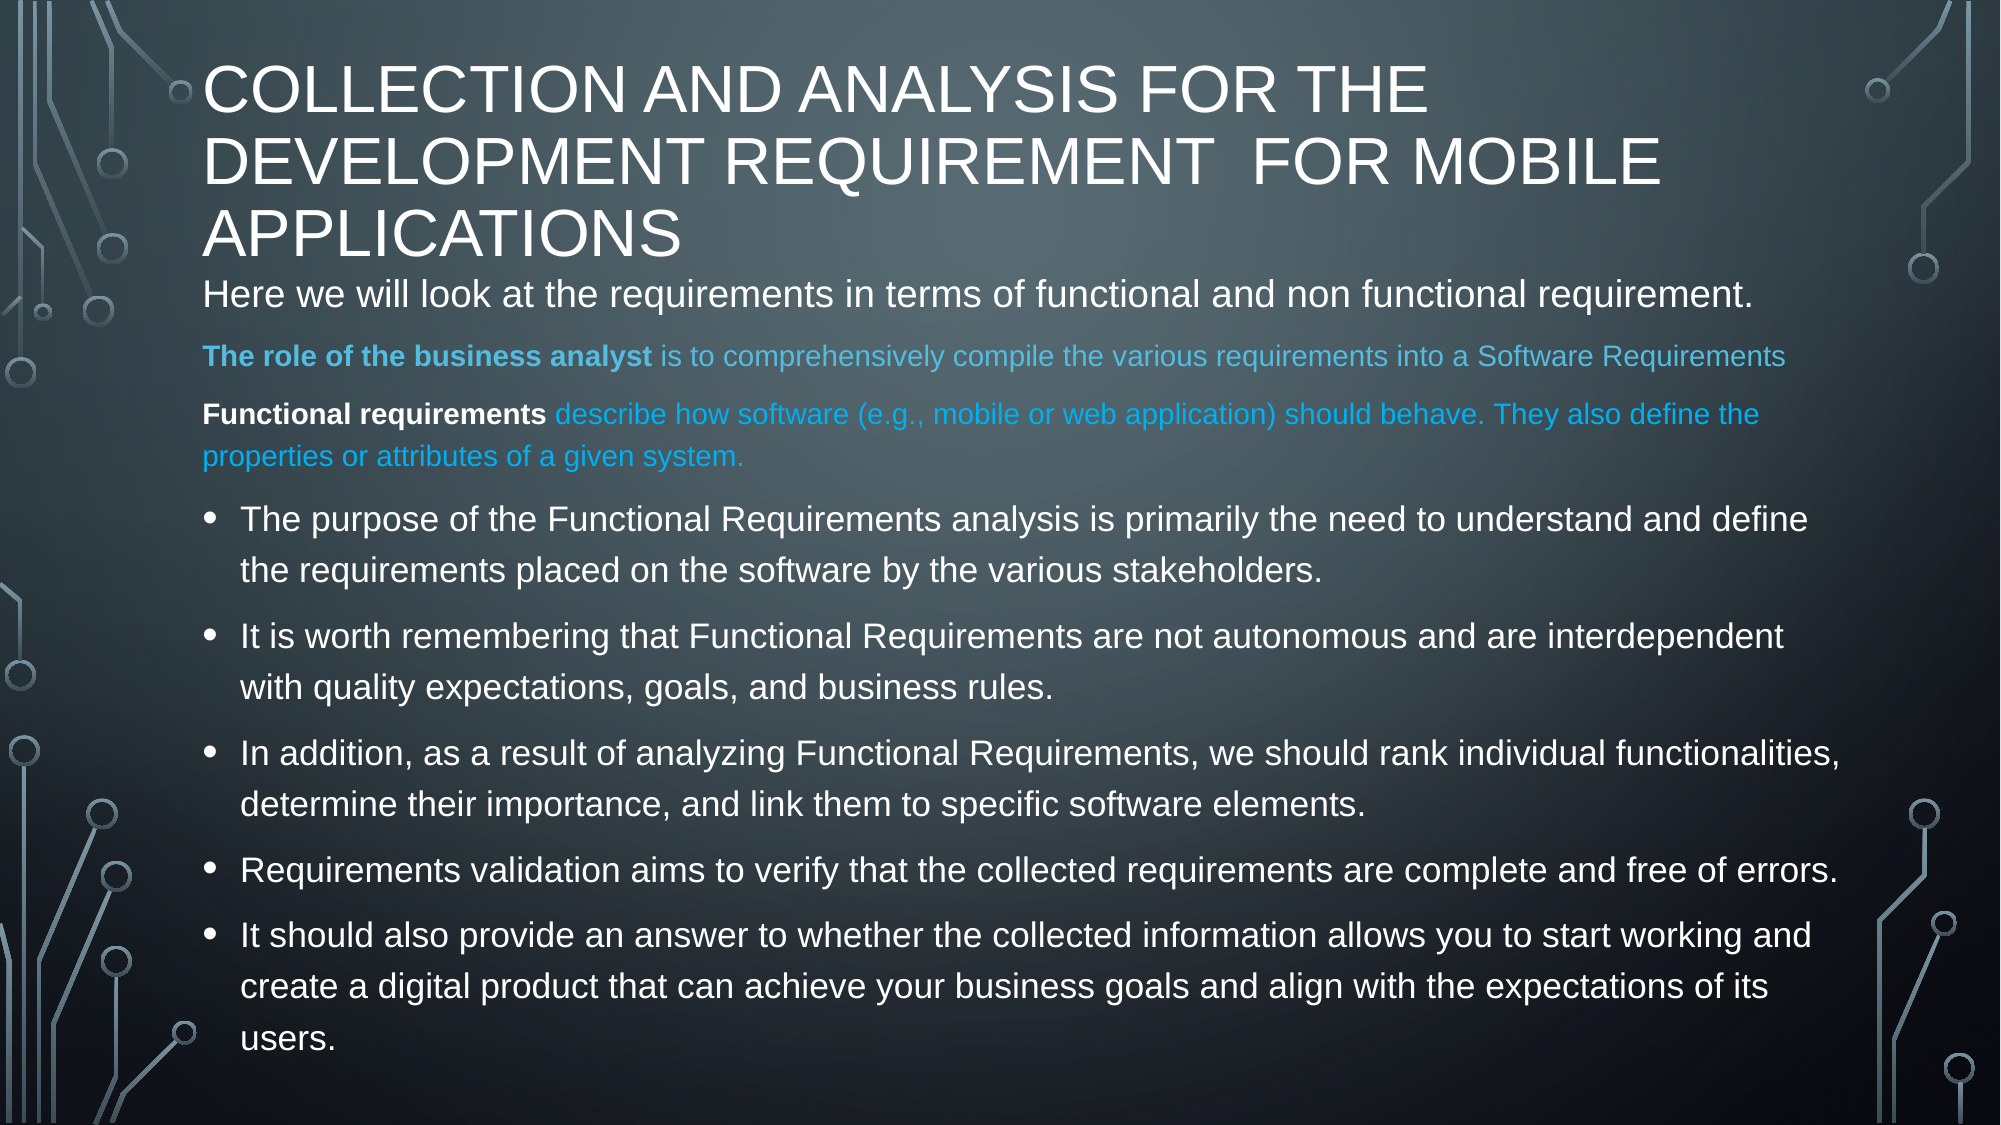

# Collection and Analysis for the development requirement  for mobile applications
Here we will look at the requirements in terms of functional and non functional requirement.
The role of the business analyst is to comprehensively compile the various requirements into a Software Requirements
Functional requirements describe how software (e.g., mobile or web application) should behave. They also define the properties or attributes of a given system.
The purpose of the Functional Requirements analysis is primarily the need to understand and define the requirements placed on the software by the various stakeholders.
It is worth remembering that Functional Requirements are not autonomous and are interdependent with quality expectations, goals, and business rules.
In addition, as a result of analyzing Functional Requirements, we should rank individual functionalities, determine their importance, and link them to specific software elements.
Requirements validation aims to verify that the collected requirements are complete and free of errors.
It should also provide an answer to whether the collected information allows you to start working and create a digital product that can achieve your business goals and align with the expectations of its users.